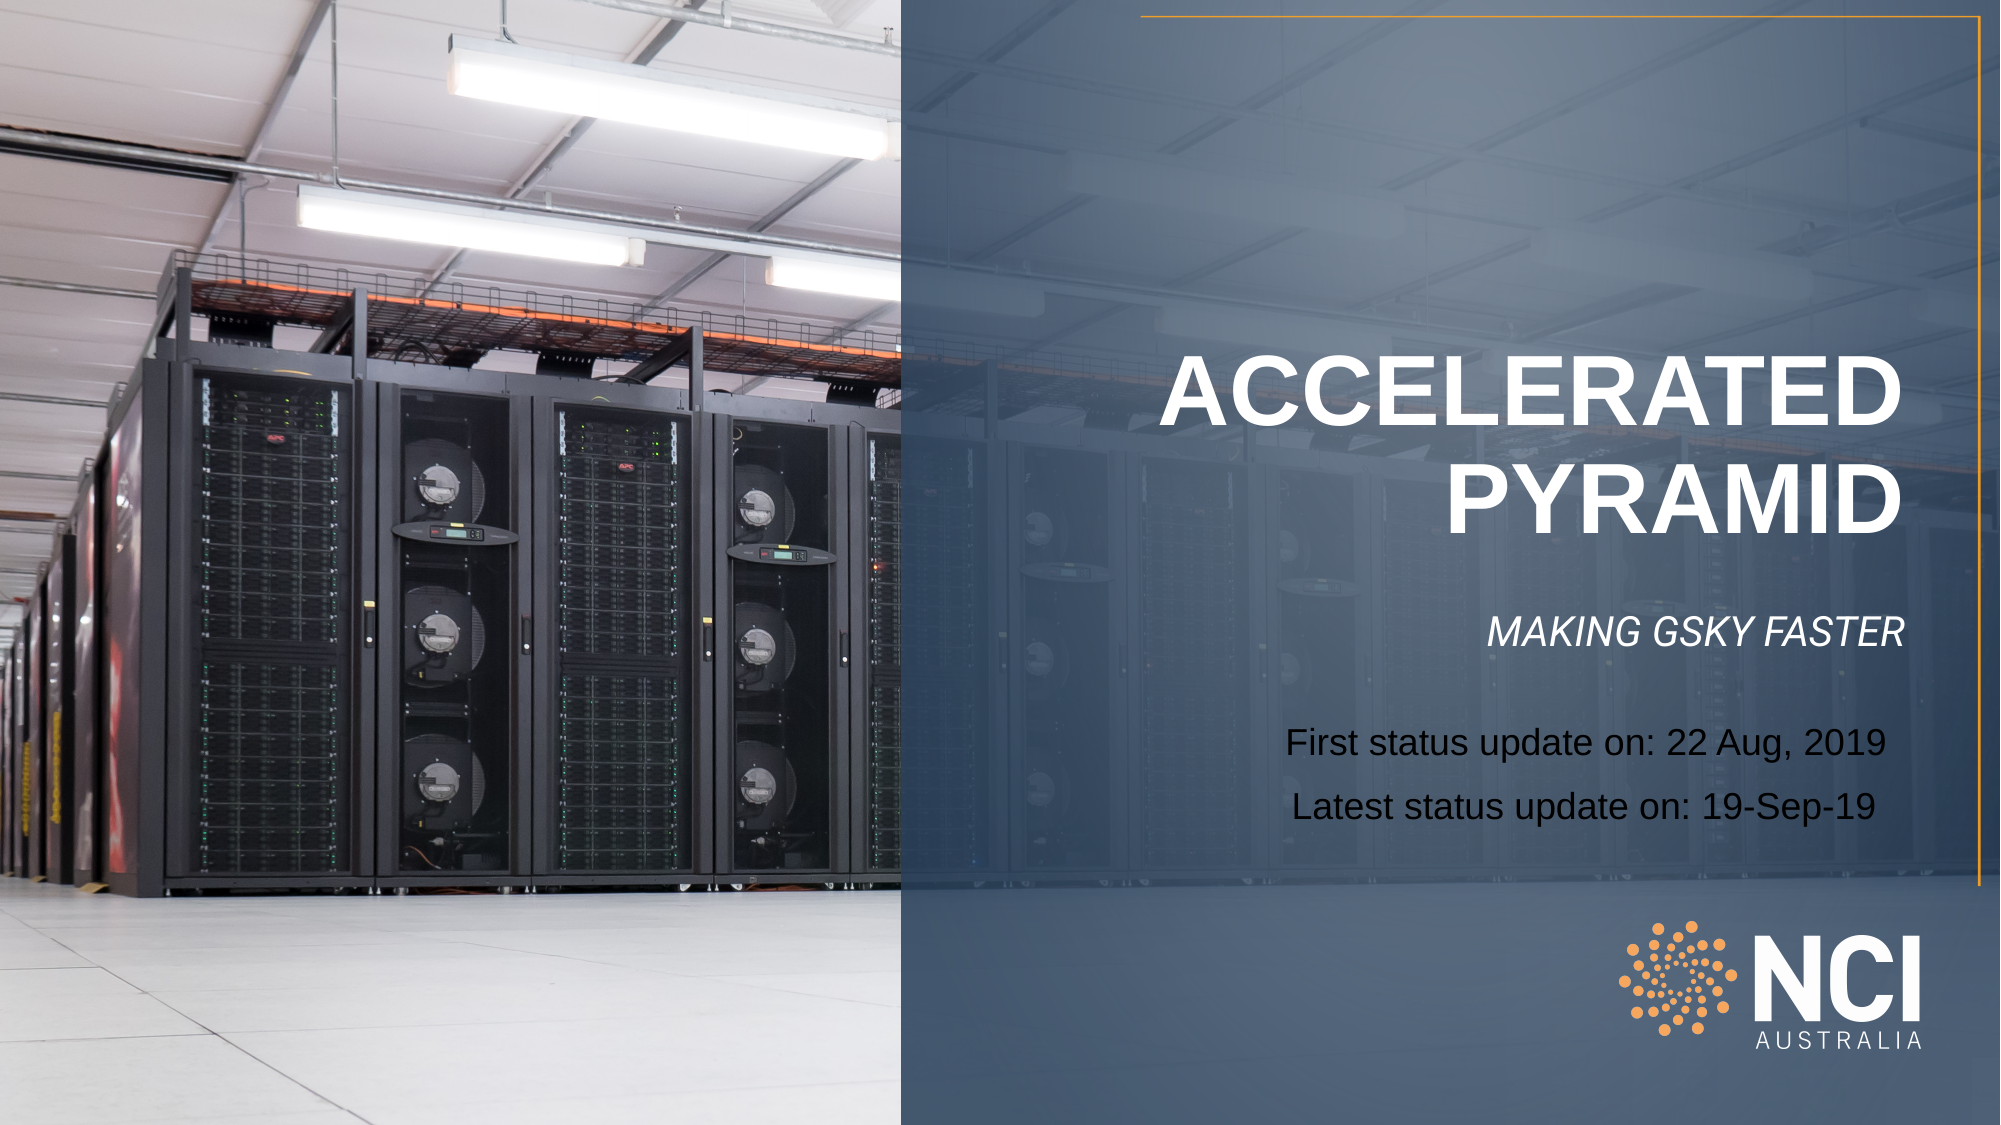

# Accelerated pyramid
Making gsky faster
First status update on: 22 Aug, 2019
Latest status update on: 19-Sep-19